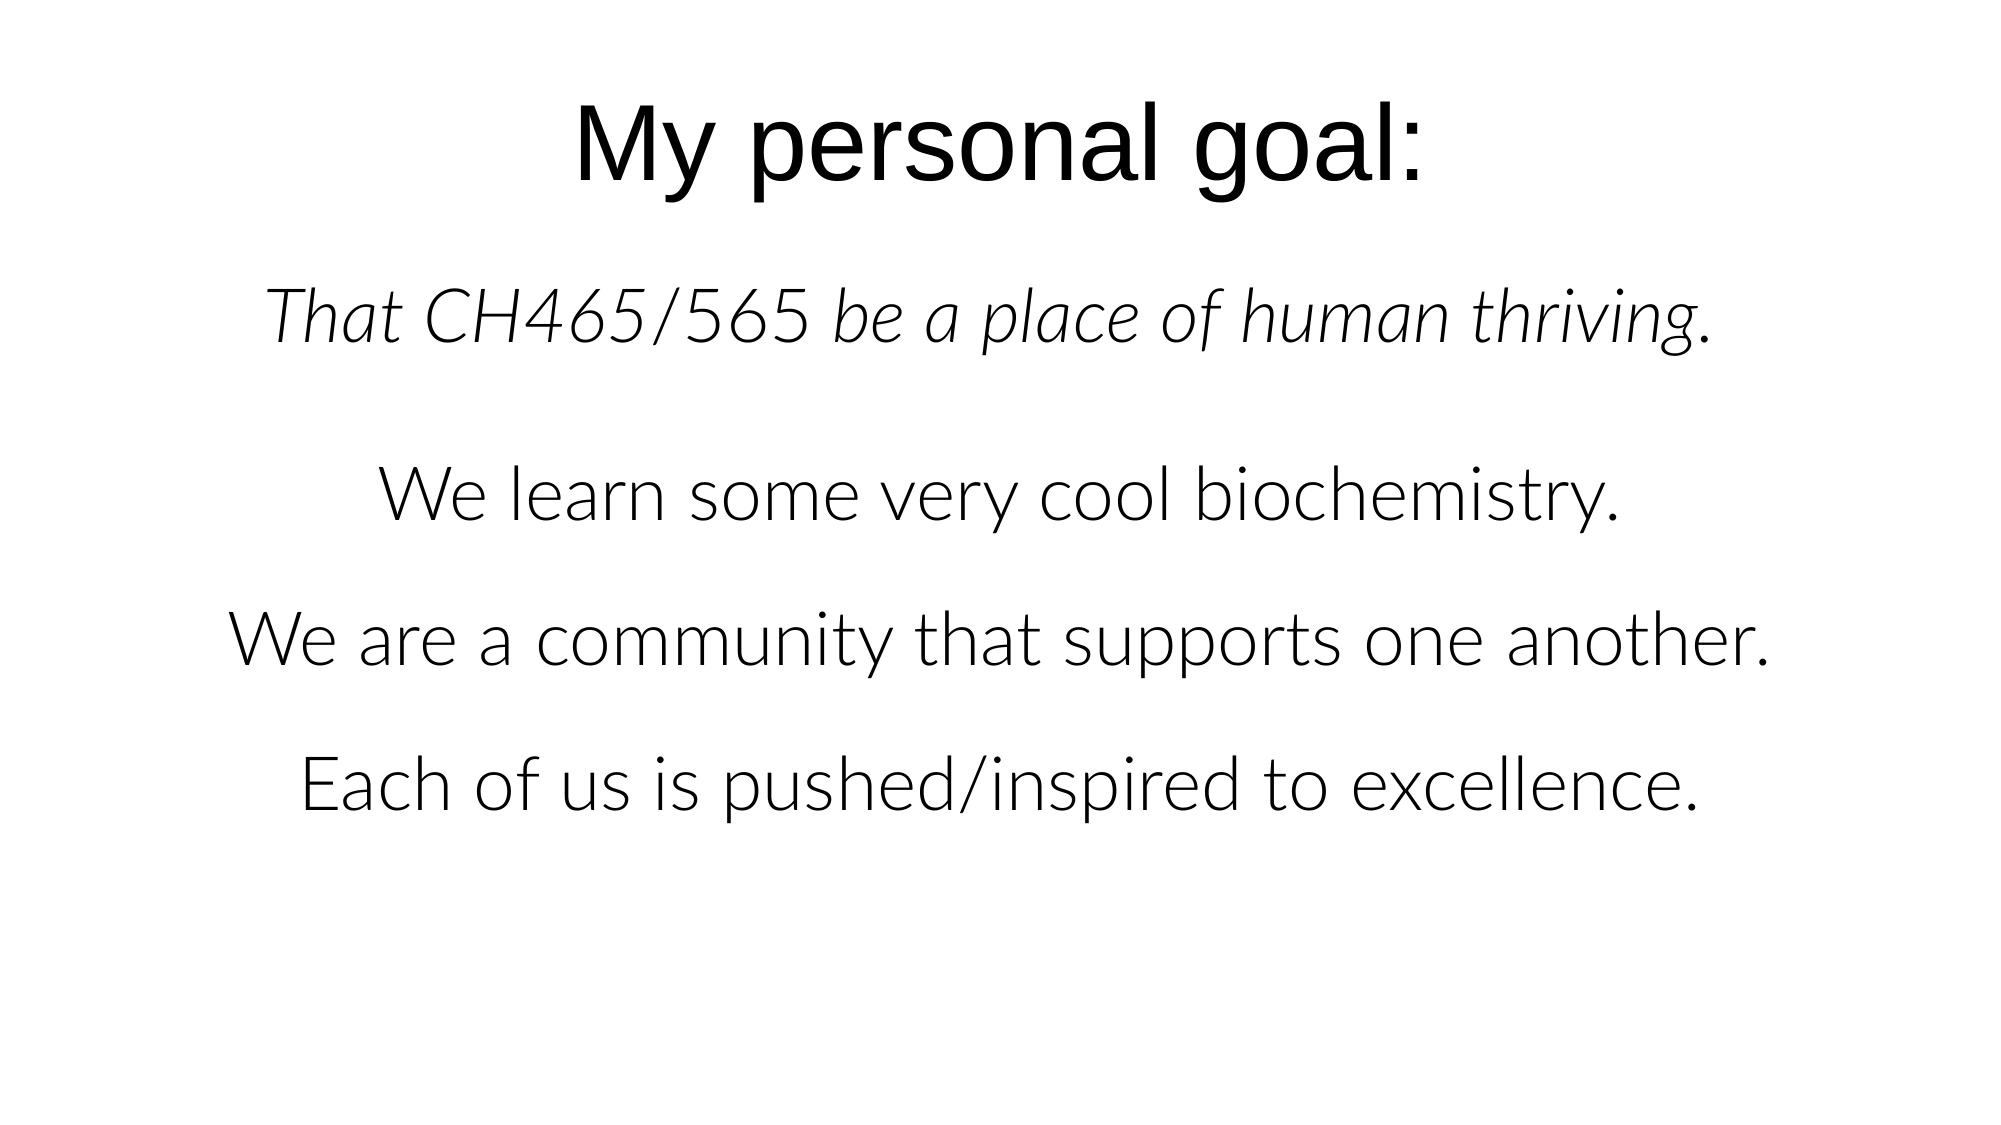

My personal goal:
That CH465/565 be a place of human thriving.
We learn some very cool biochemistry.
We are a community that supports one another.
Each of us is pushed/inspired to excellence.